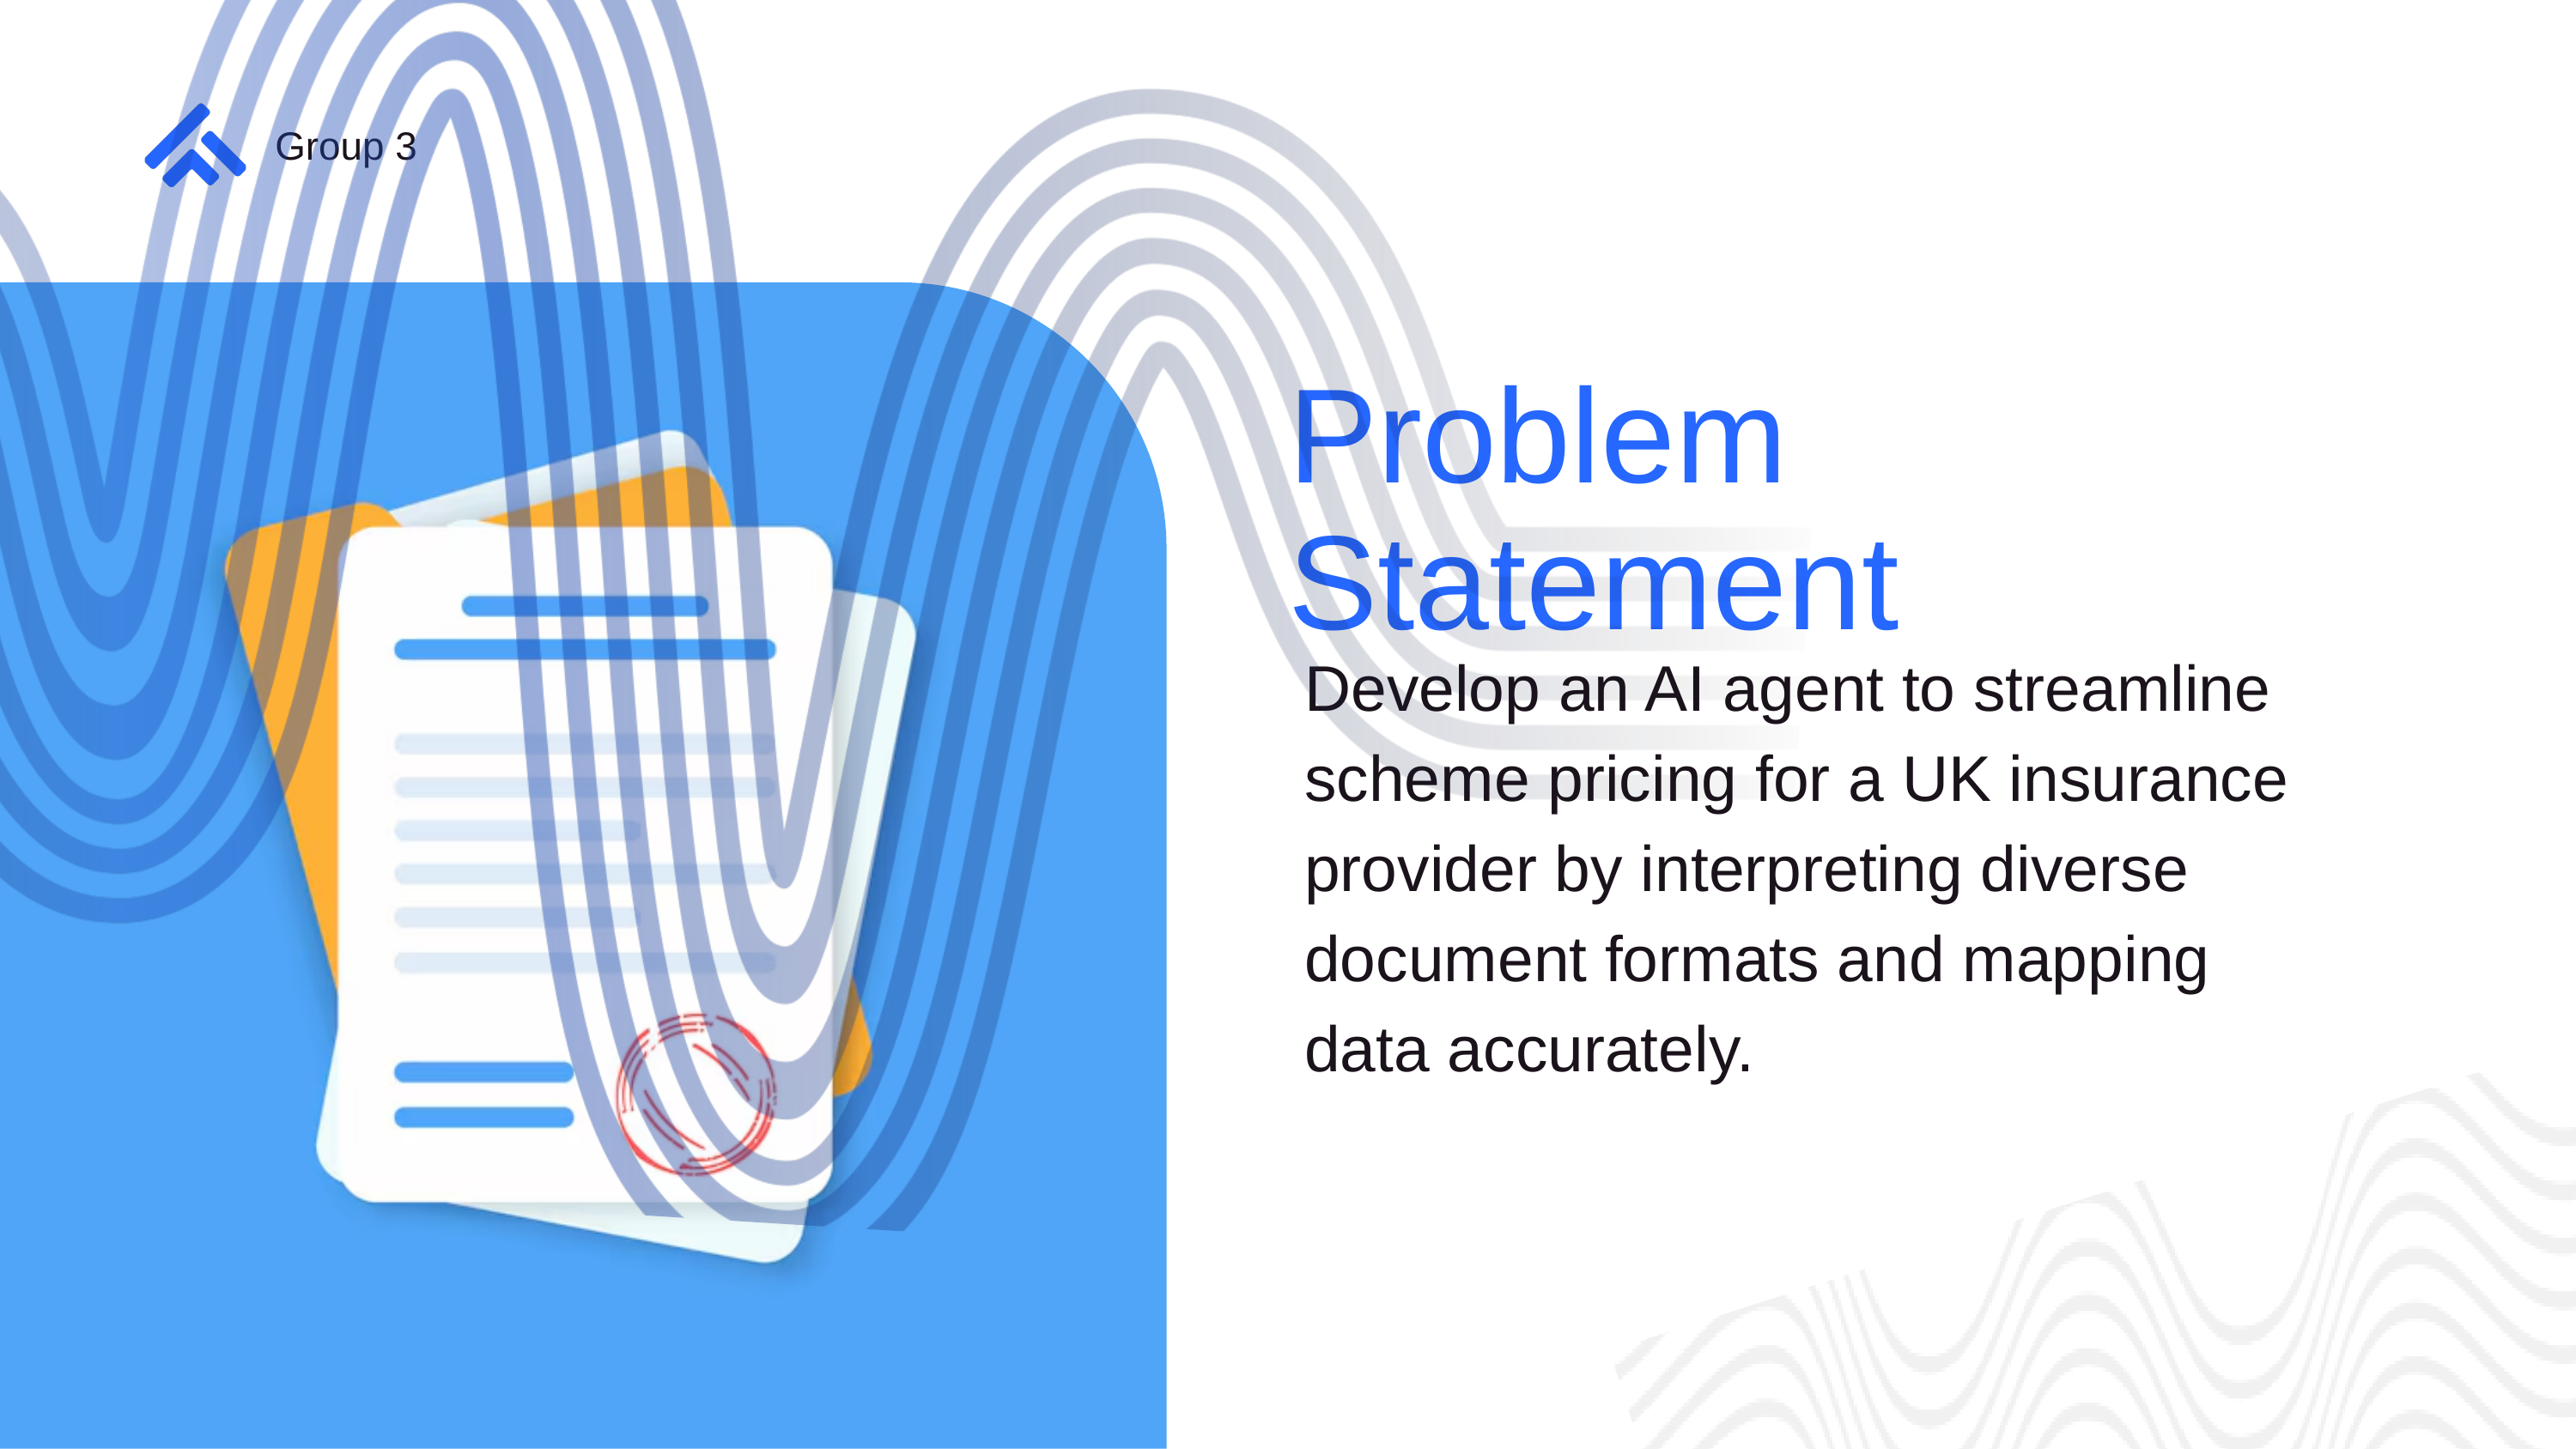

Group 3

Problem Statement
Develop an AI agent to streamline scheme pricing for a UK insurance provider by interpreting diverse document formats and mapping data accurately.

Back to Agenda